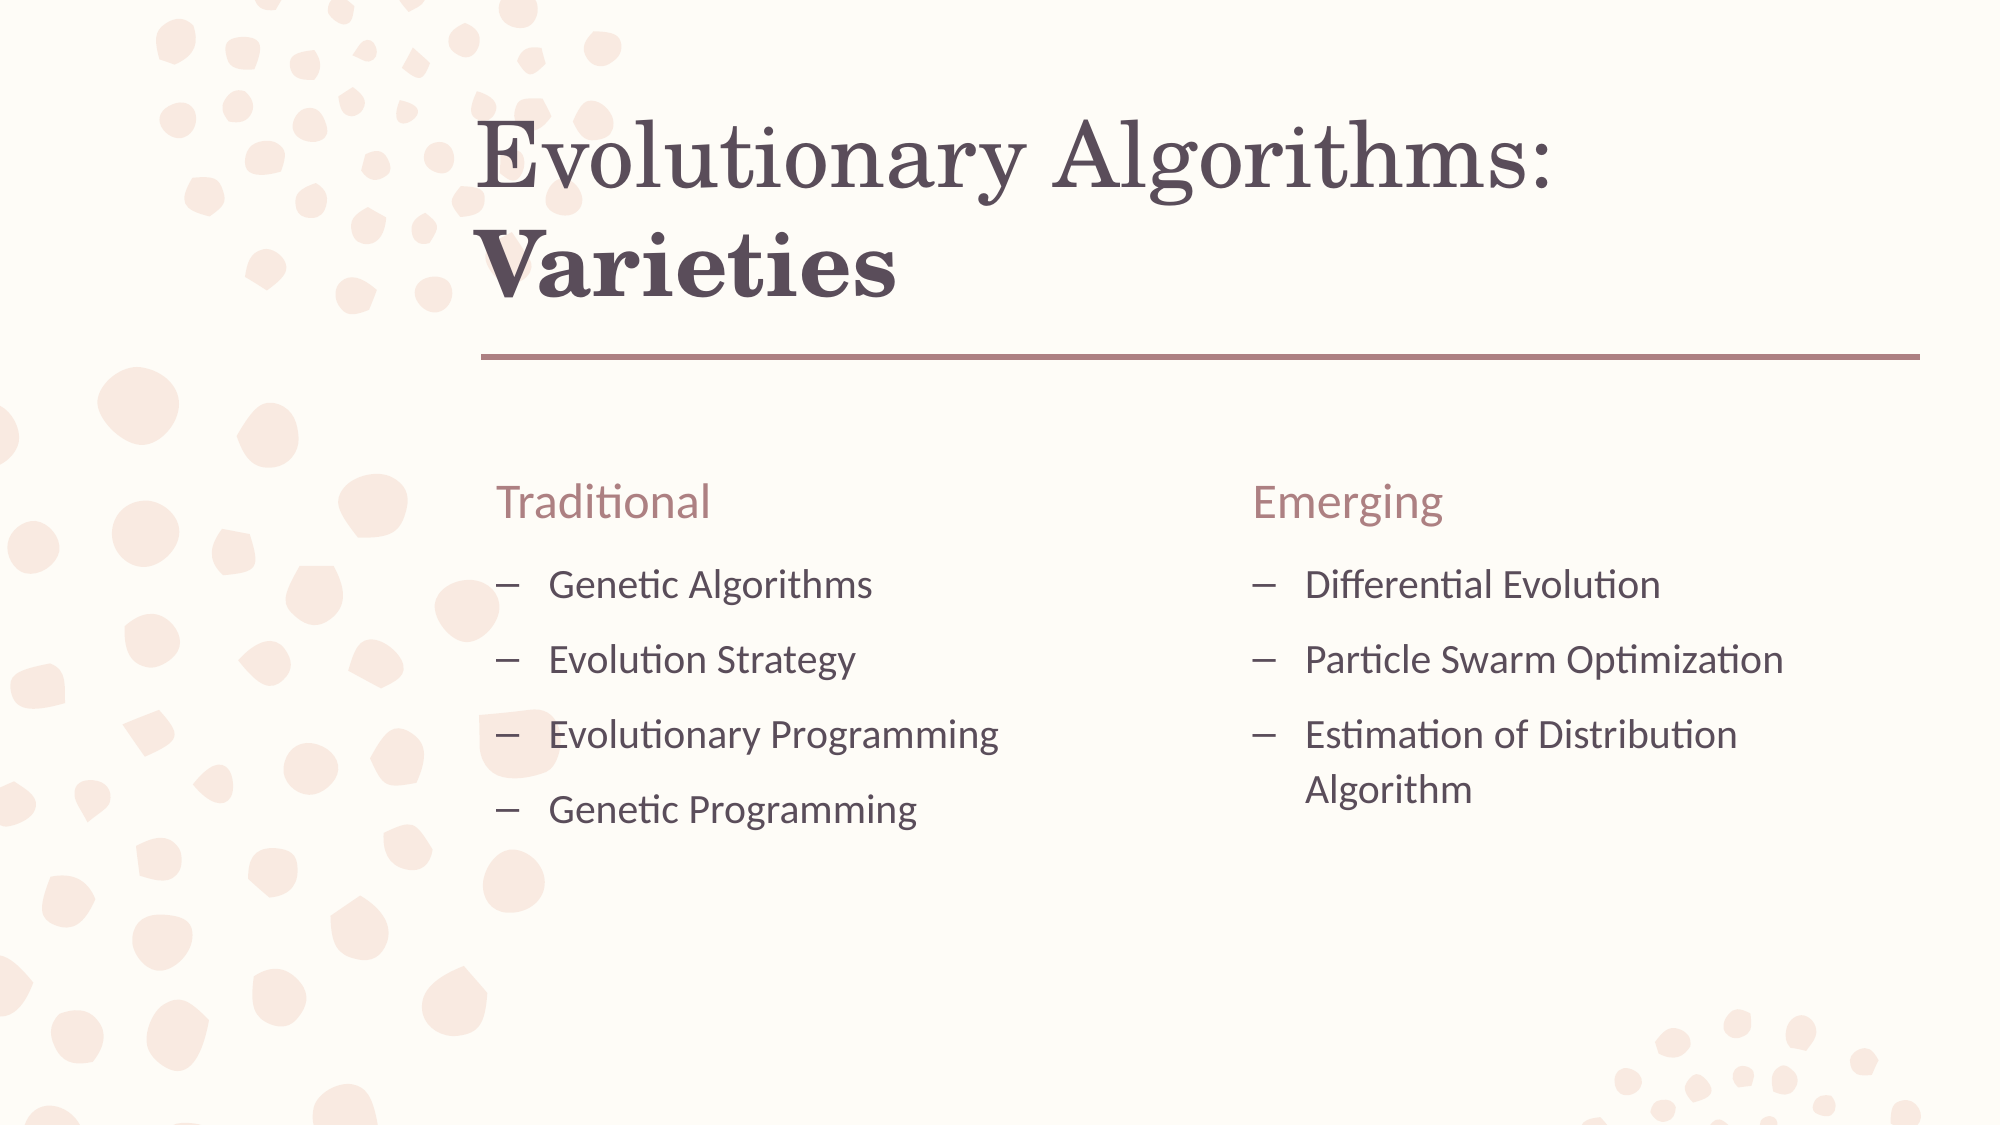

# Evolutionary Algorithms: Varieties
Traditional
Emerging
Genetic Algorithms
Evolution Strategy
Evolutionary Programming
Genetic Programming
Differential Evolution
Particle Swarm Optimization
Estimation of Distribution Algorithm